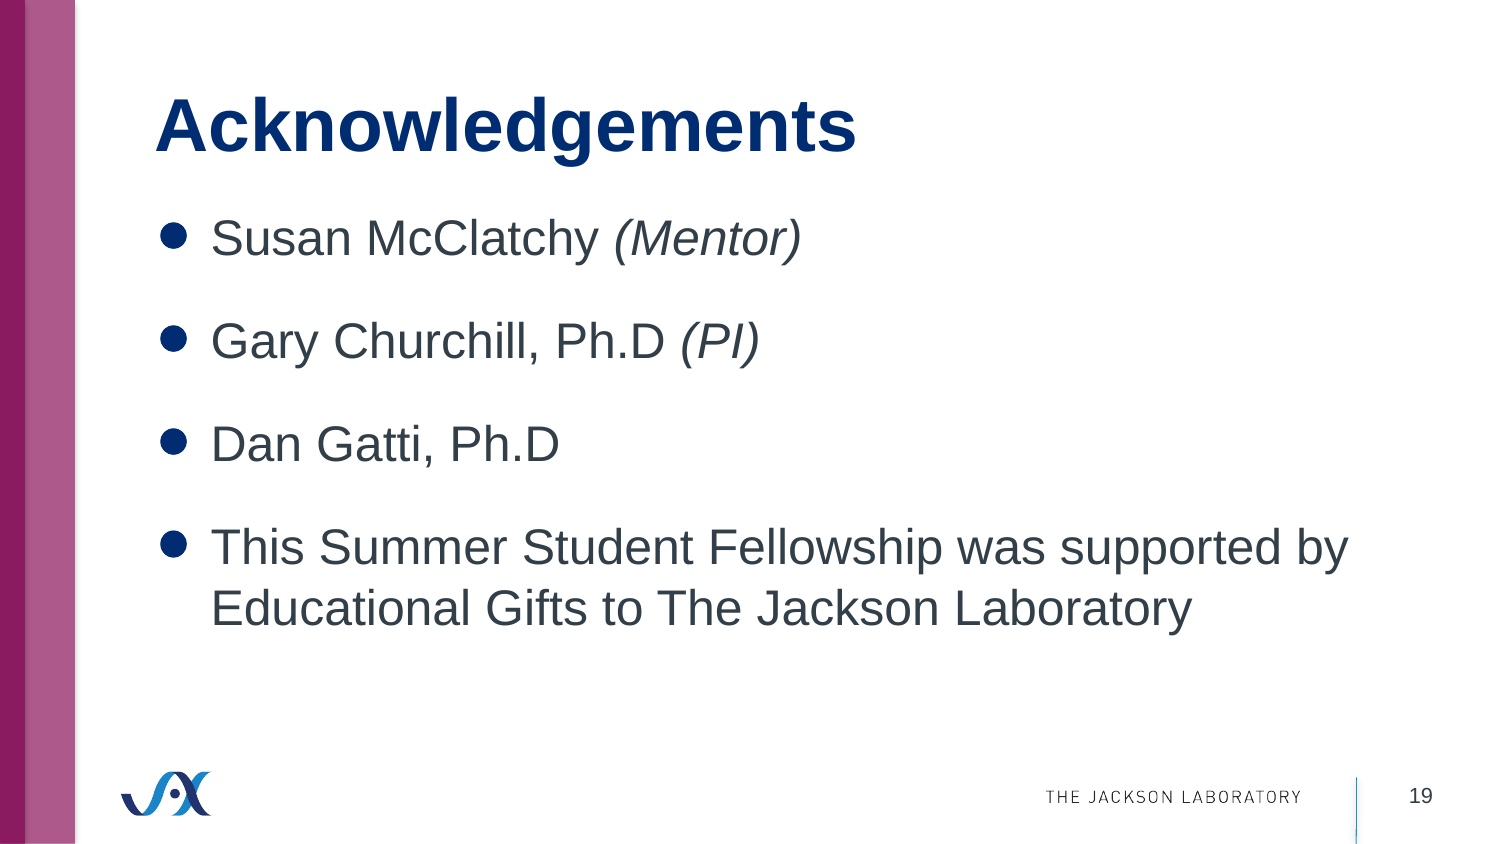

# Acknowledgements
Susan McClatchy (Mentor)
Gary Churchill, Ph.D (PI)
Dan Gatti, Ph.D
This Summer Student Fellowship was supported by Educational Gifts to The Jackson Laboratory

19